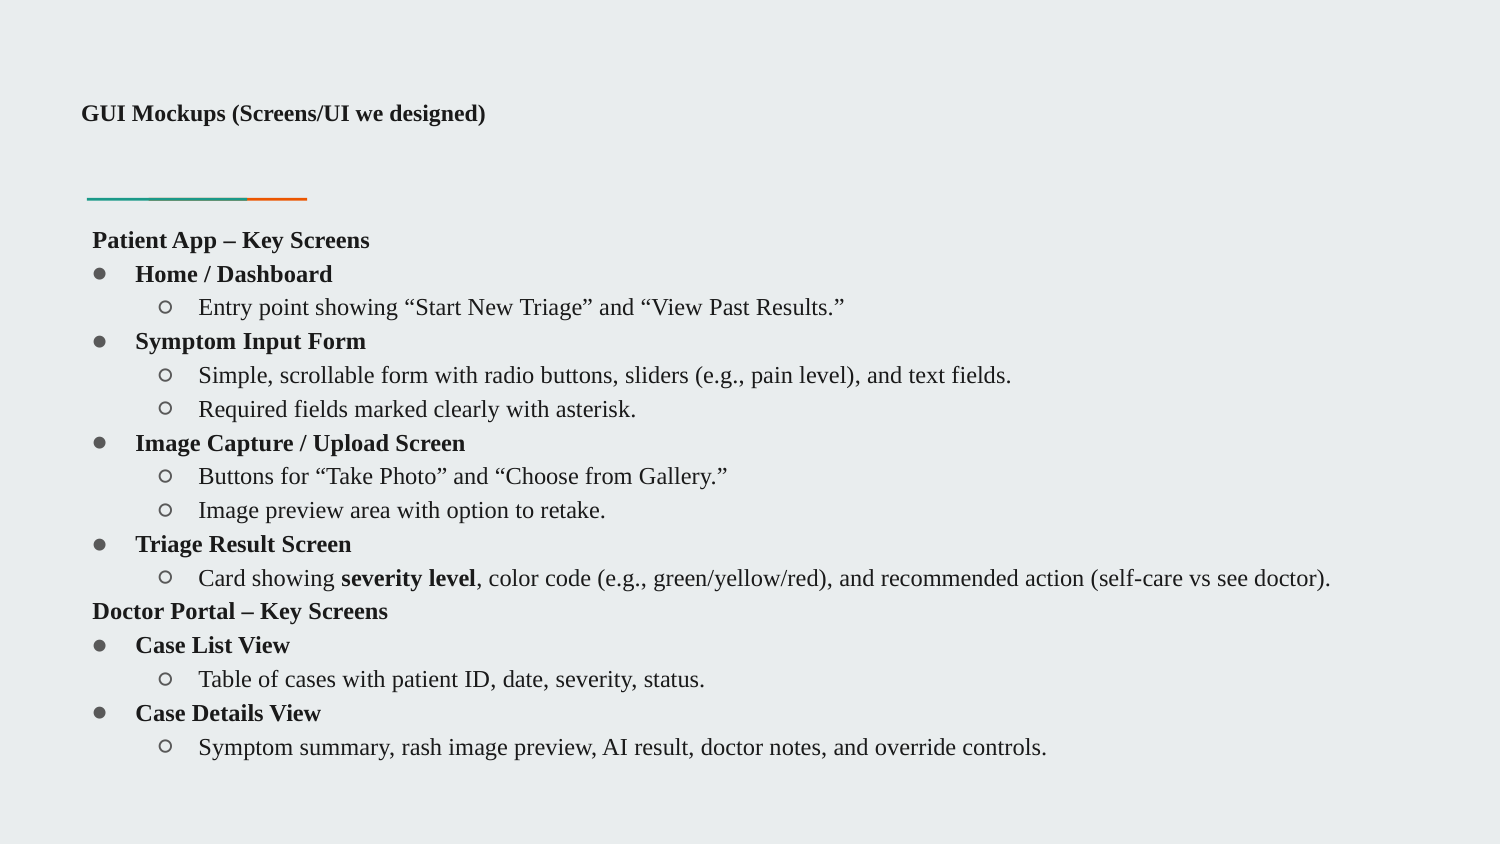

# GUI Mockups (Screens/UI we designed)
Patient App – Key Screens
Home / Dashboard
Entry point showing “Start New Triage” and “View Past Results.”
Symptom Input Form
Simple, scrollable form with radio buttons, sliders (e.g., pain level), and text fields.
Required fields marked clearly with asterisk.
Image Capture / Upload Screen
Buttons for “Take Photo” and “Choose from Gallery.”
Image preview area with option to retake.
Triage Result Screen
Card showing severity level, color code (e.g., green/yellow/red), and recommended action (self-care vs see doctor).
Doctor Portal – Key Screens
Case List View
Table of cases with patient ID, date, severity, status.
Case Details View
Symptom summary, rash image preview, AI result, doctor notes, and override controls.